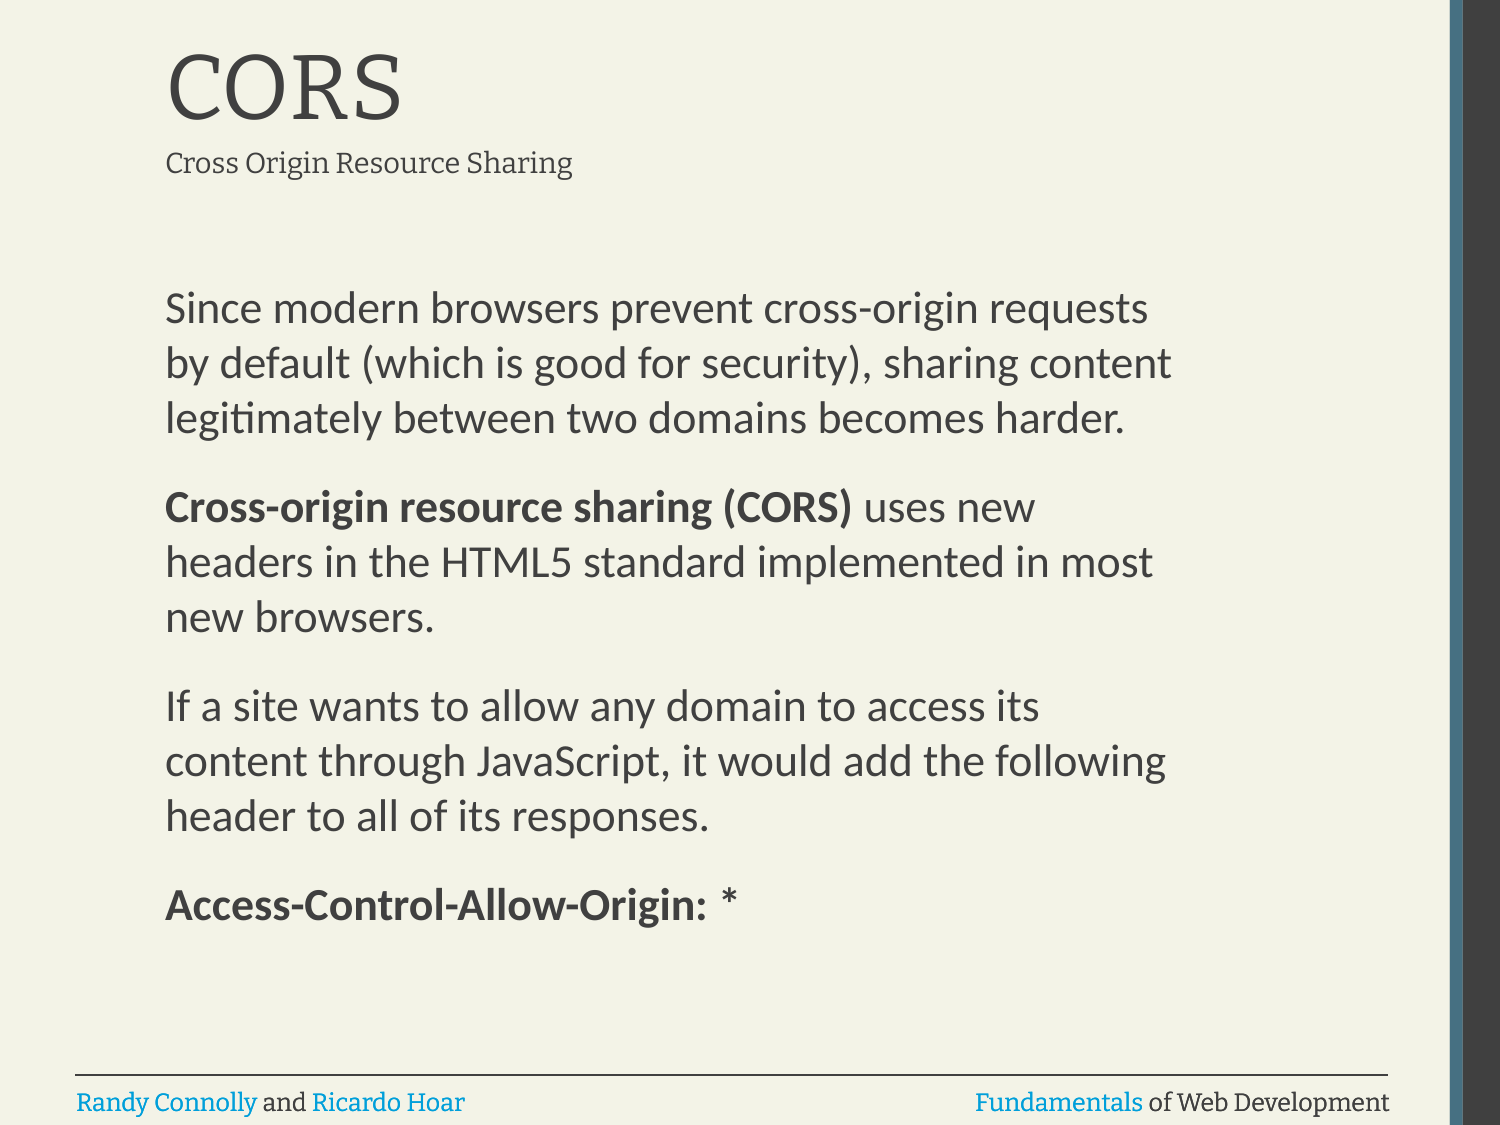

# CORS
Cross Origin Resource Sharing
Since modern browsers prevent cross-origin requests by default (which is good for security), sharing content legitimately between two domains becomes harder.
Cross-origin resource sharing (CORS) uses new headers in the HTML5 standard implemented in most new browsers.
If a site wants to allow any domain to access its content through JavaScript, it would add the following header to all of its responses.
Access-Control-Allow-Origin: *